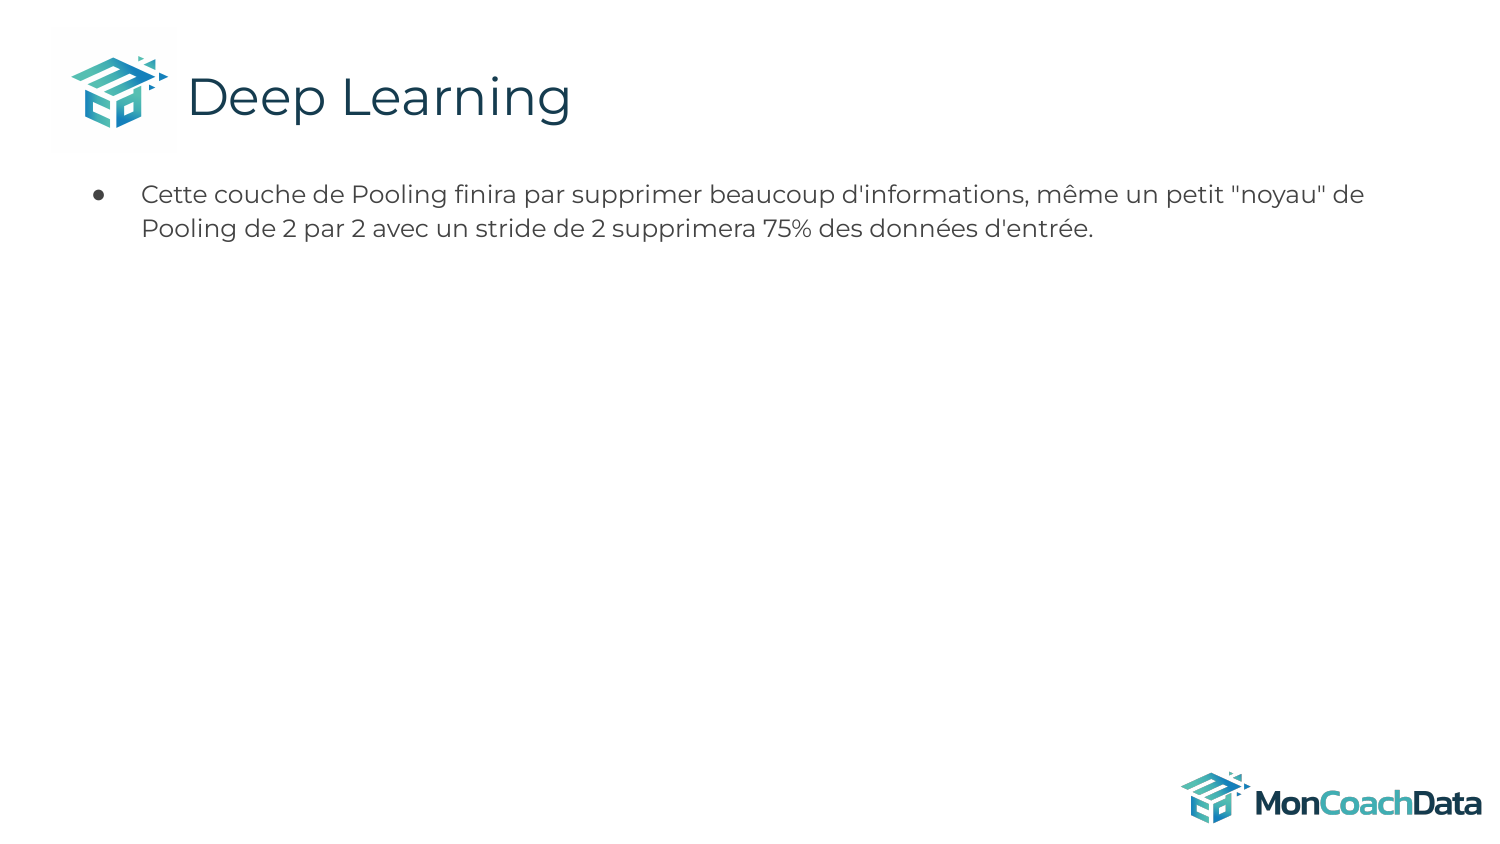

# Deep Learning
Cette couche de Pooling finira par supprimer beaucoup d'informations, même un petit "noyau" de Pooling de 2 par 2 avec un stride de 2 supprimera 75% des données d'entrée.